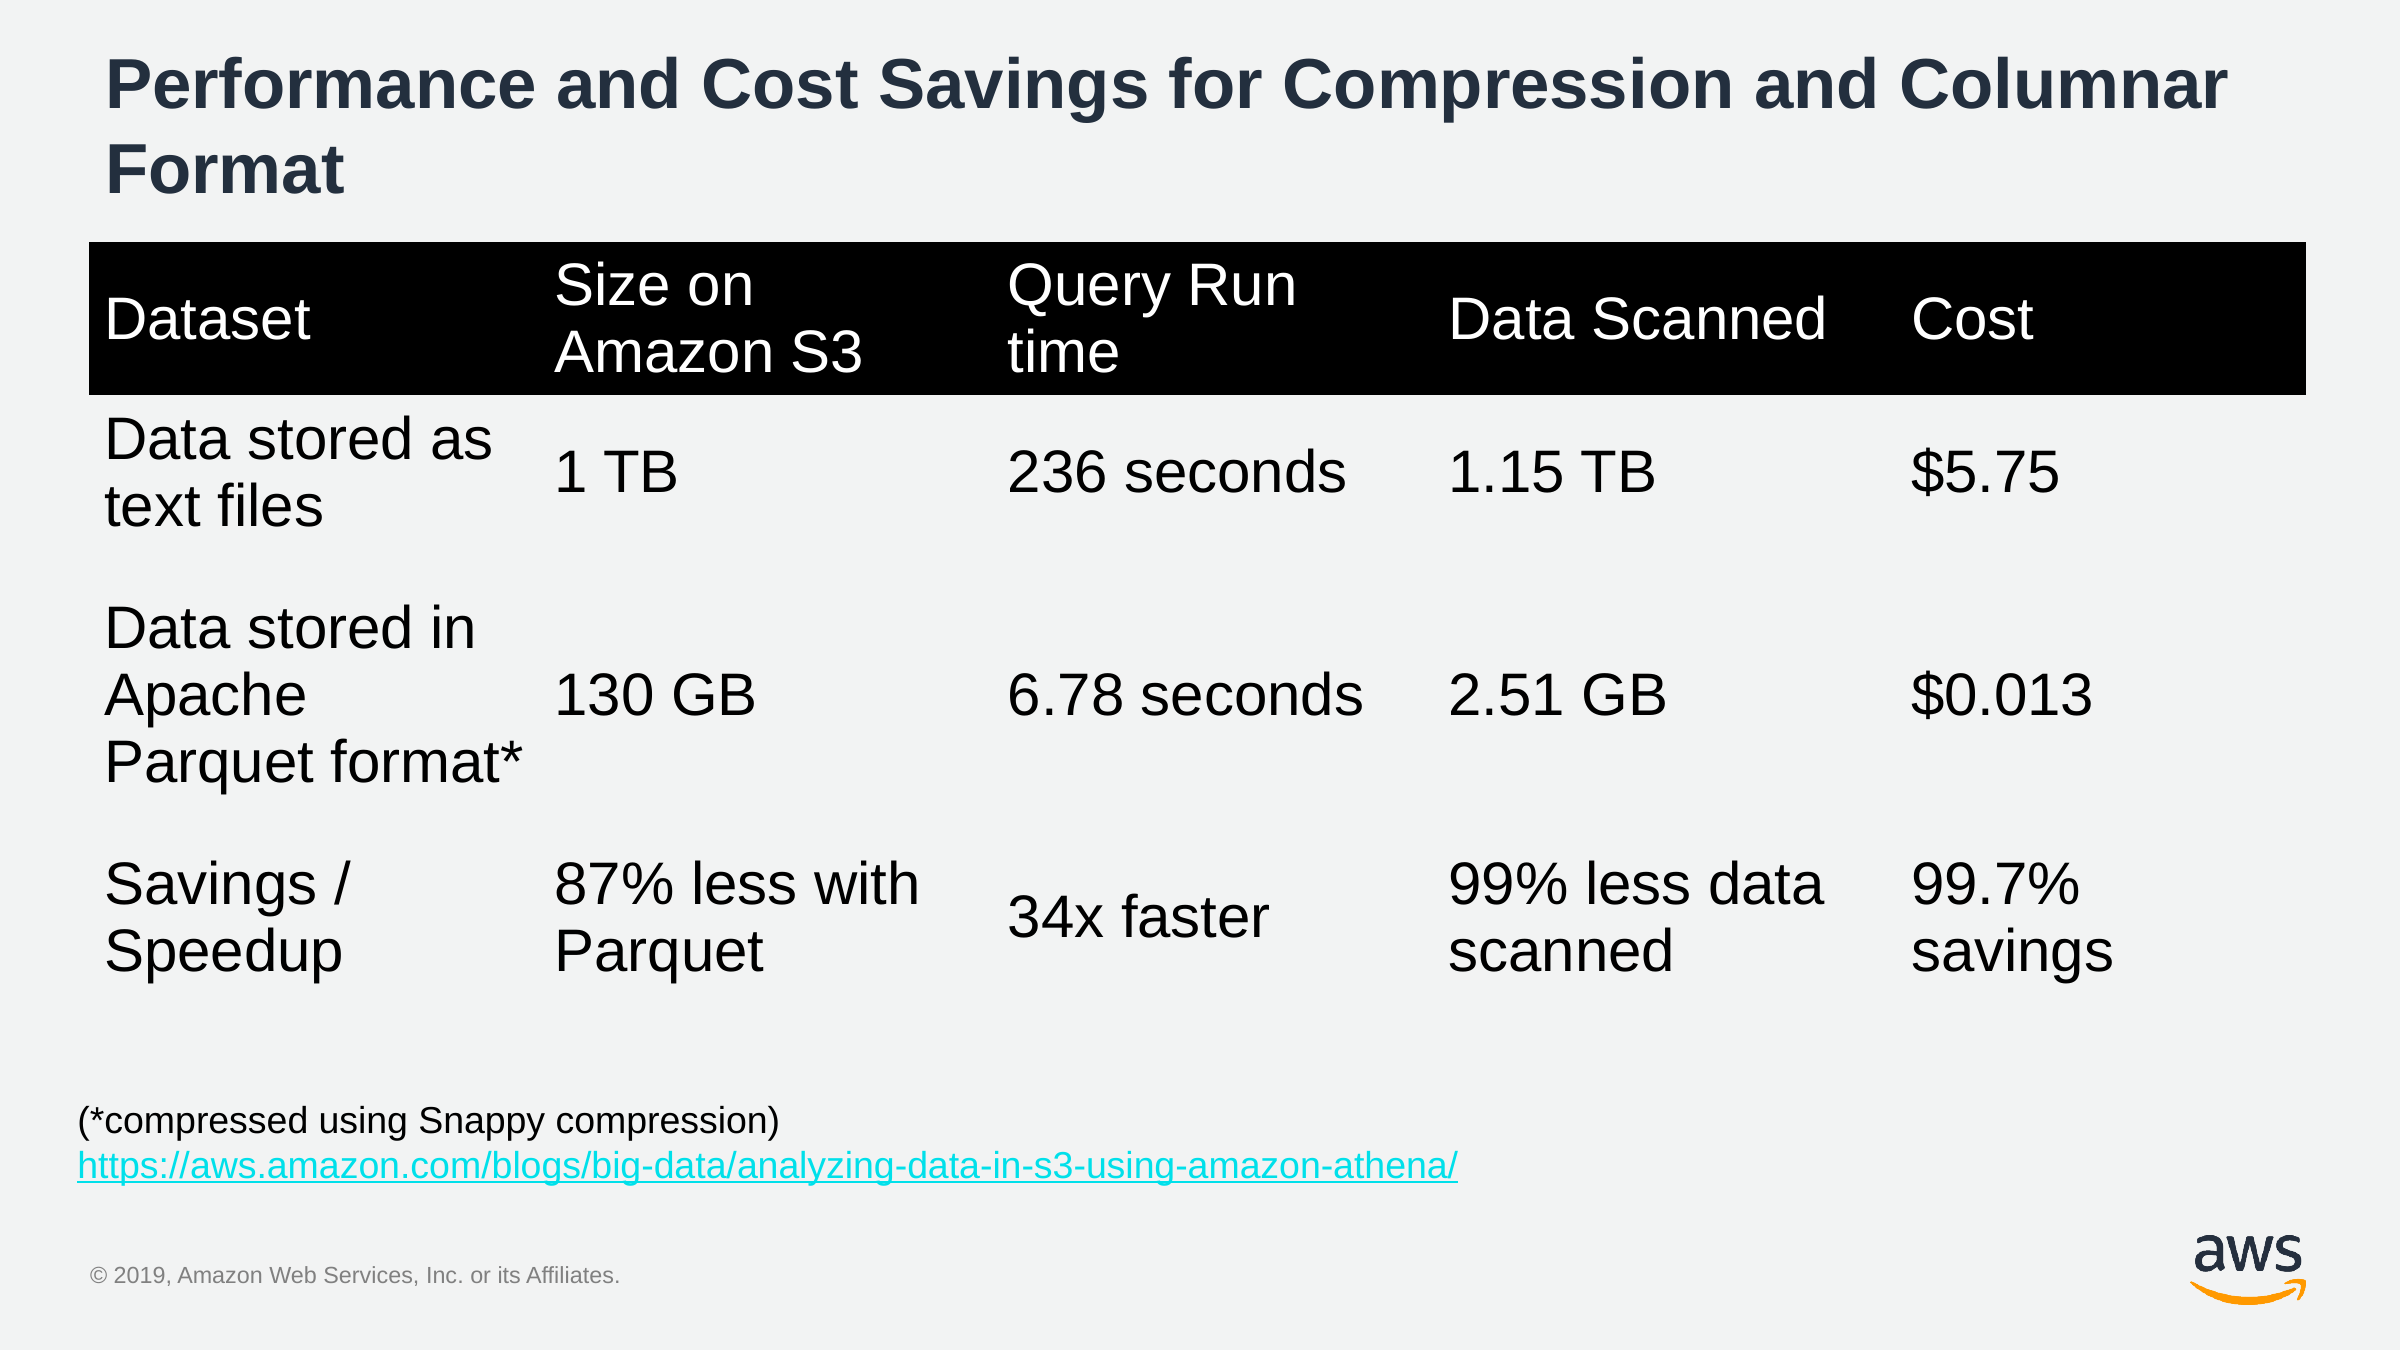

# Performance and Cost Savings for Compression and Columnar Format
| Dataset | Size on Amazon S3 | Query Run time | Data Scanned | Cost |
| --- | --- | --- | --- | --- |
| Data stored as text files | 1 TB | 236 seconds | 1.15 TB | $5.75 |
| Data stored in Apache Parquet format\* | 130 GB | 6.78 seconds | 2.51 GB | $0.013 |
| Savings / Speedup | 87% less with Parquet | 34x faster | 99% less data scanned | 99.7% savings |
(*compressed using Snappy compression)
https://aws.amazon.com/blogs/big-data/analyzing-data-in-s3-using-amazon-athena/